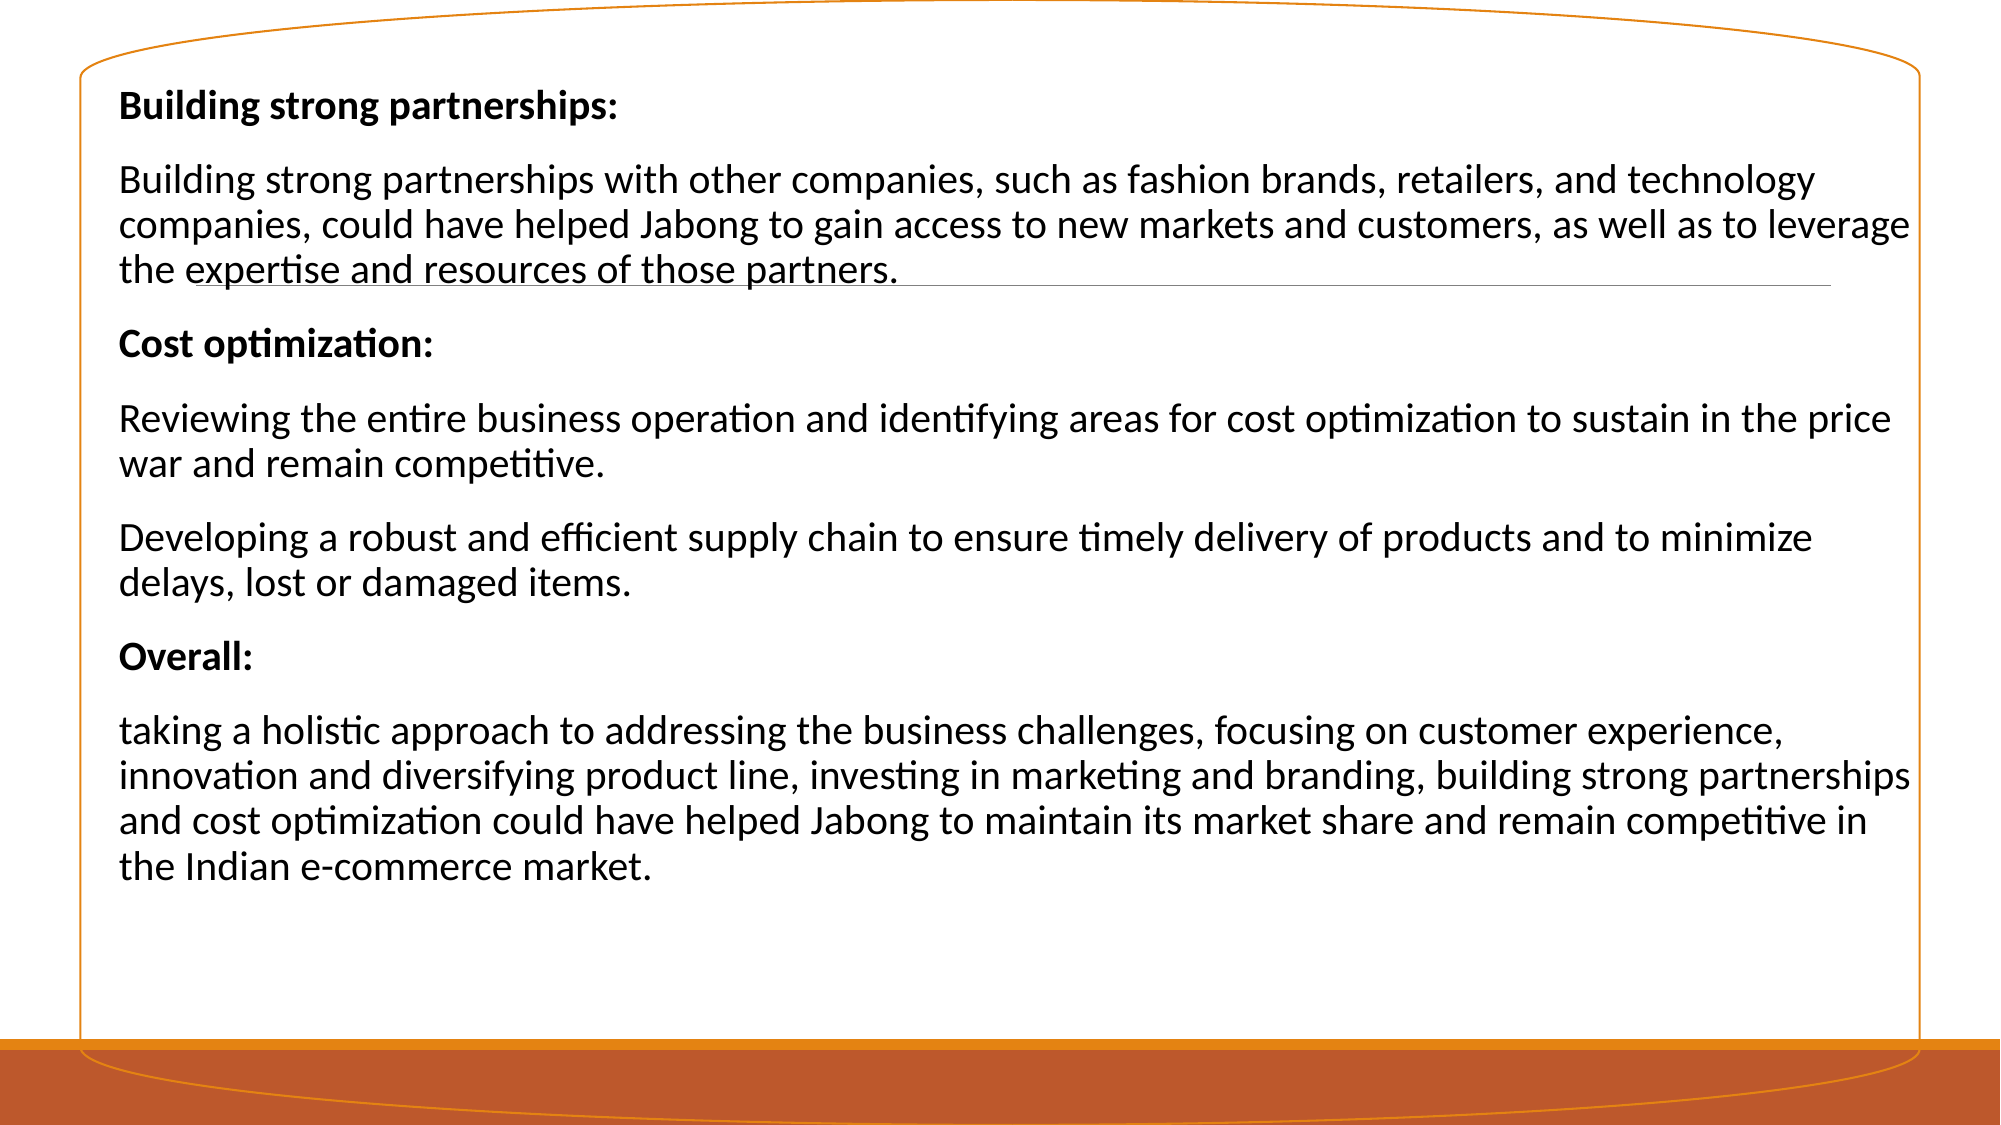

Building strong partnerships:
Building strong partnerships with other companies, such as fashion brands, retailers, and technology companies, could have helped Jabong to gain access to new markets and customers, as well as to leverage the expertise and resources of those partners.
Cost optimization:
Reviewing the entire business operation and identifying areas for cost optimization to sustain in the price war and remain competitive.
Developing a robust and efficient supply chain to ensure timely delivery of products and to minimize delays, lost or damaged items.
Overall:
taking a holistic approach to addressing the business challenges, focusing on customer experience, innovation and diversifying product line, investing in marketing and branding, building strong partnerships and cost optimization could have helped Jabong to maintain its market share and remain competitive in the Indian e-commerce market.